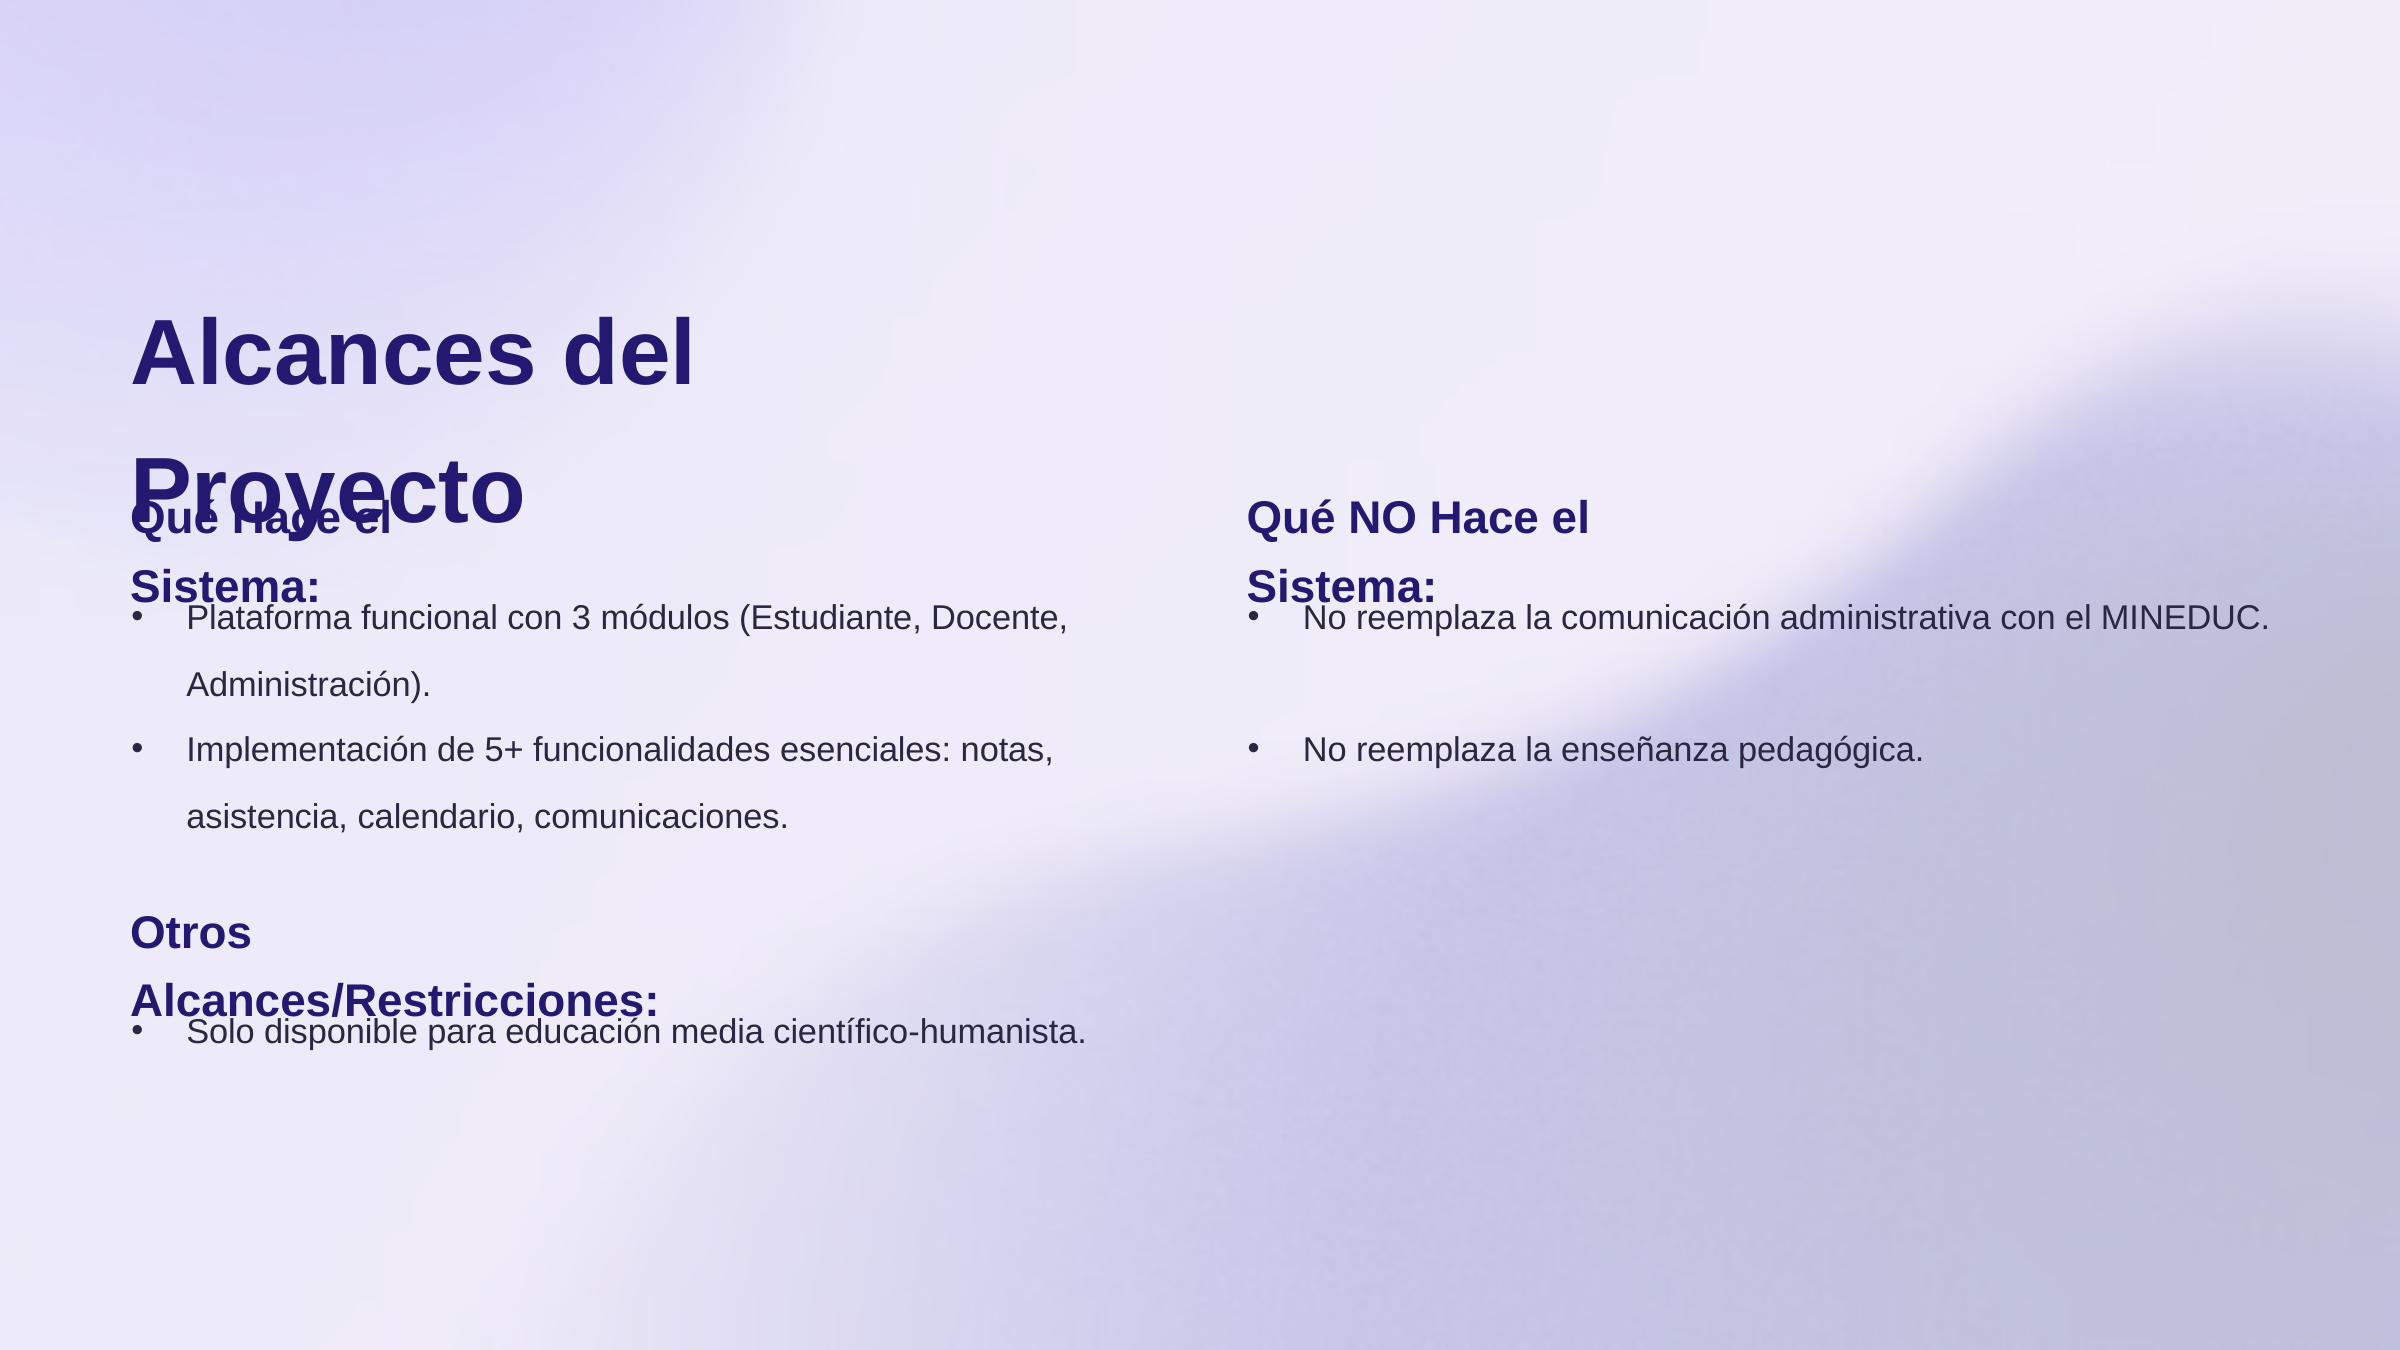

Alcances del Proyecto
Qué Hace el Sistema:
Qué NO Hace el Sistema:
Plataforma funcional con 3 módulos (Estudiante, Docente, Administración).
No reemplaza la comunicación administrativa con el MINEDUC.
Implementación de 5+ funcionalidades esenciales: notas, asistencia, calendario, comunicaciones.
No reemplaza la enseñanza pedagógica.

Otros Alcances/Restricciones:

Solo disponible para educación media científico-humanista.